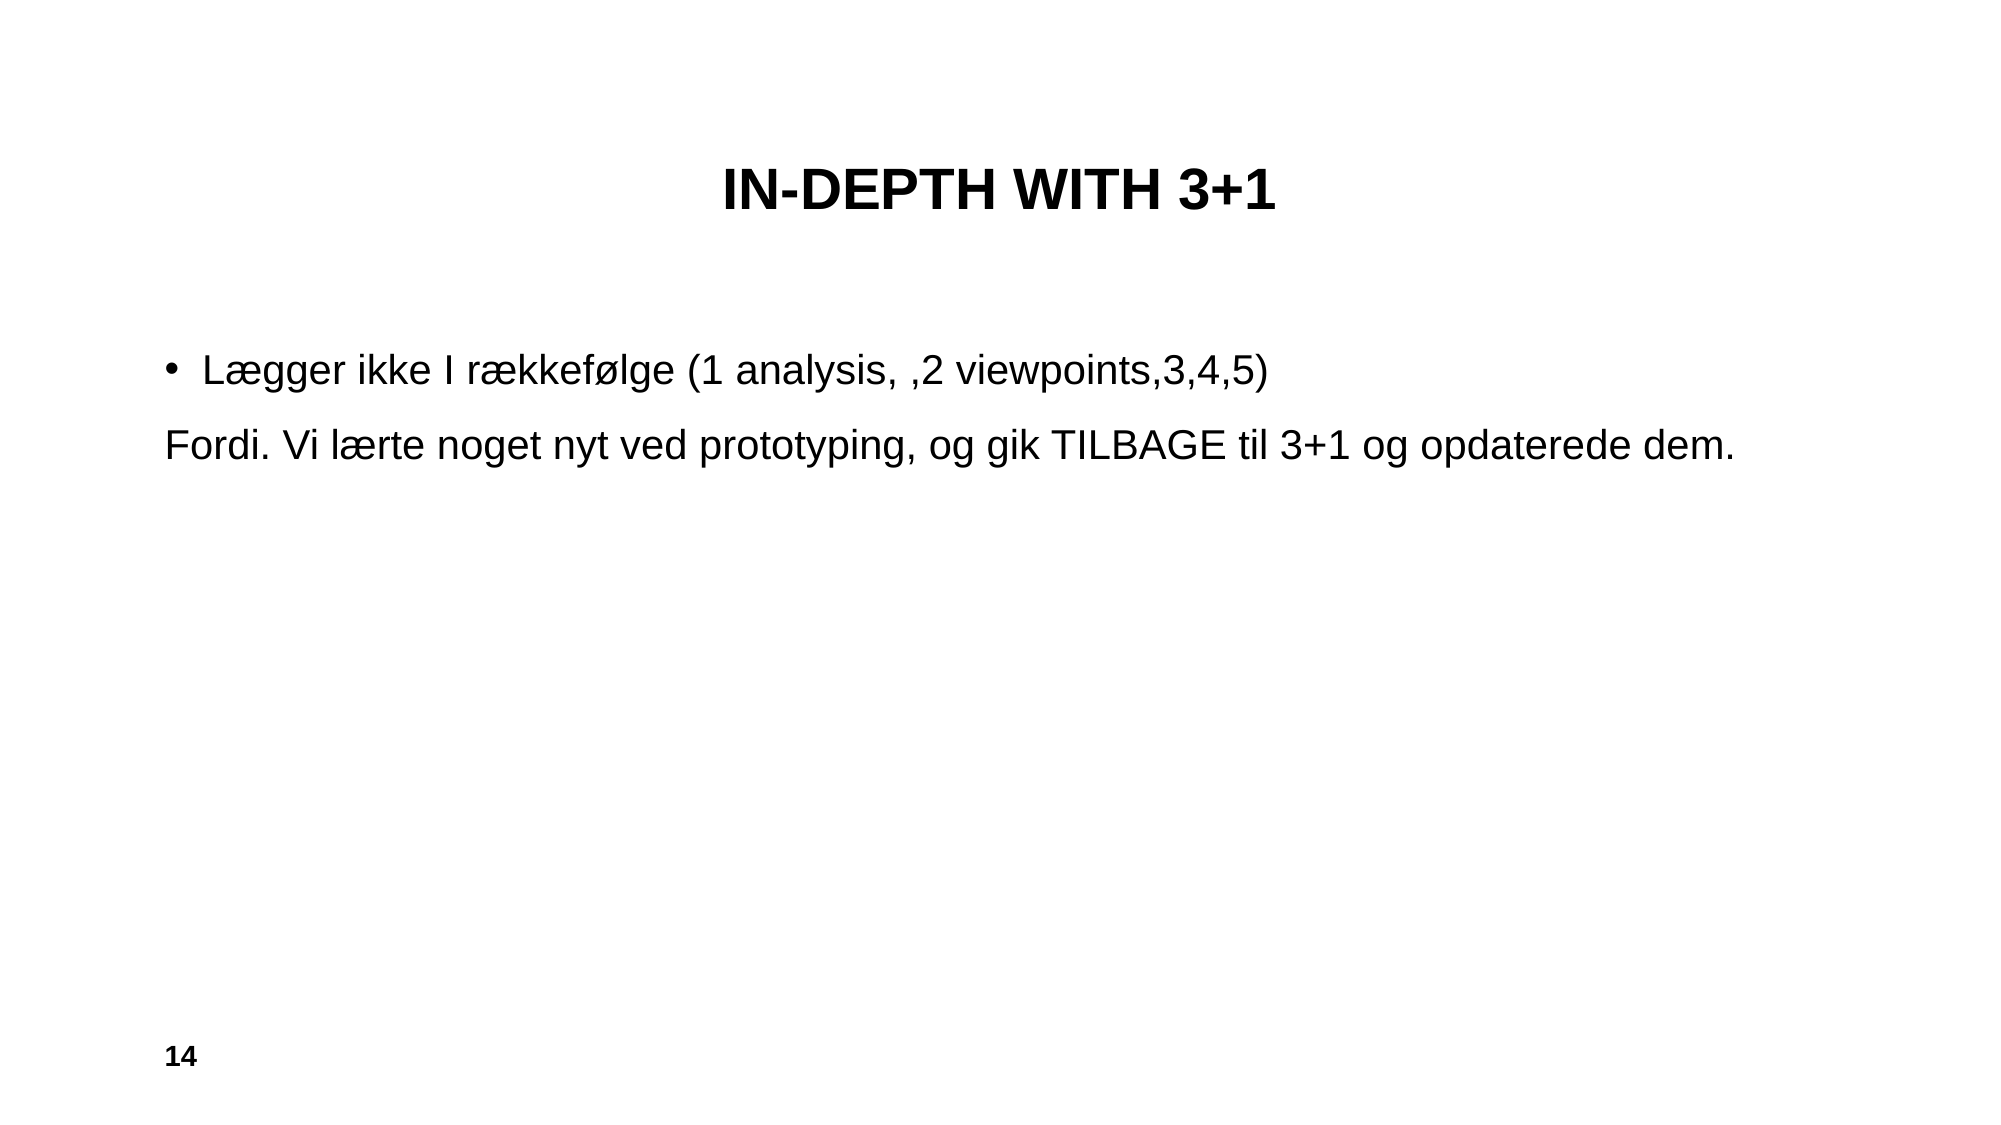

# In-depth with 3+1
Lægger ikke I rækkefølge (1 analysis, ,2 viewpoints,3,4,5)
Fordi. Vi lærte noget nyt ved prototyping, og gik TILBAGE til 3+1 og opdaterede dem.

14